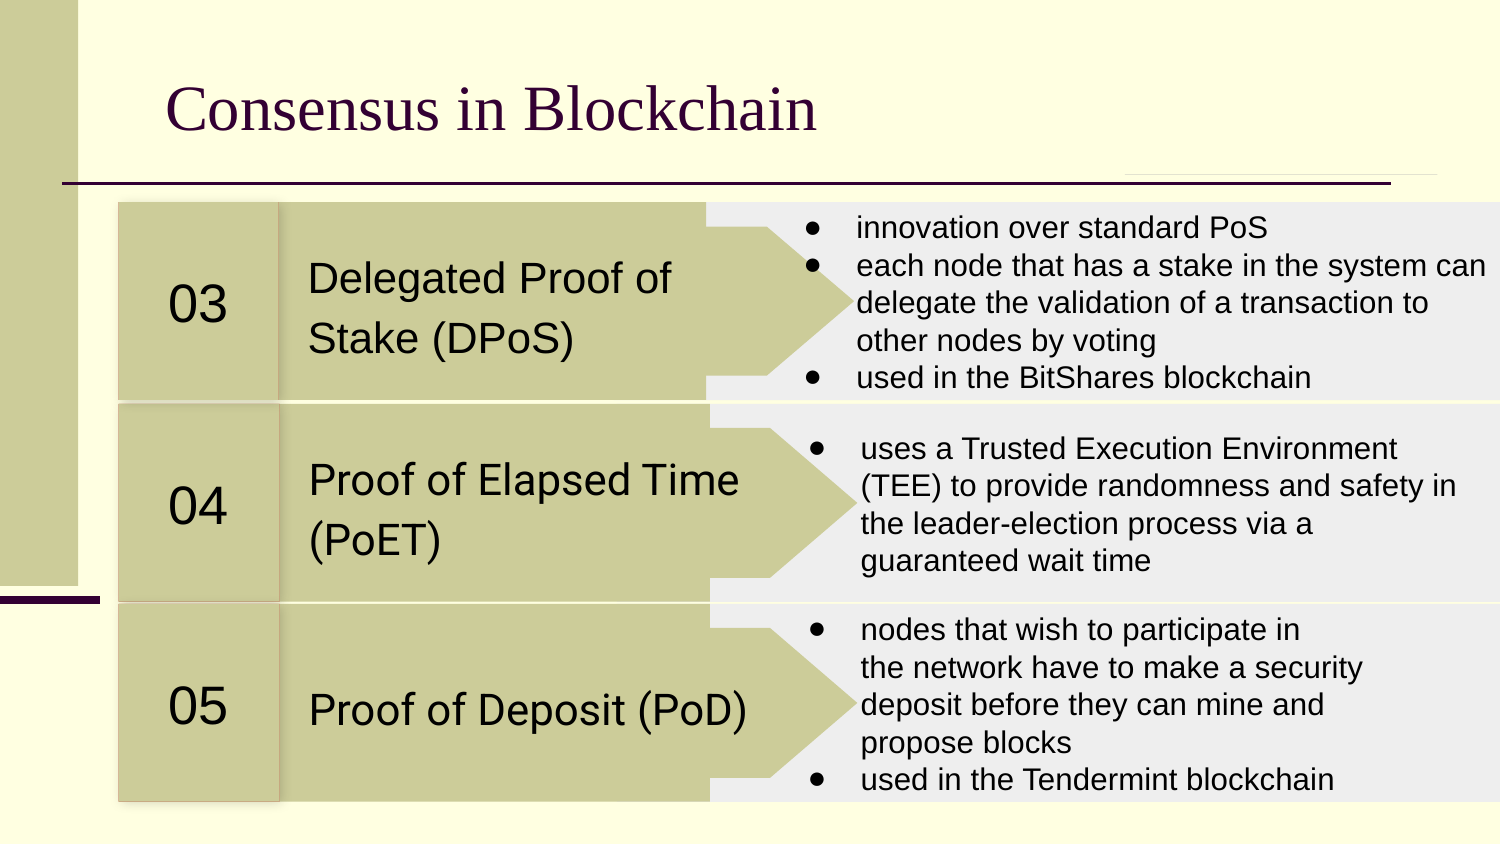

# Consensus in Blockchain

03

innovation over standard PoS
each node that has a stake in the system can delegate the validation of a transaction to other nodes by voting
used in the BitShares blockchain
Delegated Proof of Stake (DPoS)

04

uses a Trusted Execution Environment (TEE) to provide randomness and safety in the leader-election process via a guaranteed wait time
Proof of Elapsed Time (PoET)

05

nodes that wish to participate in
the network have to make a security deposit before they can mine and
propose blocks
used in the Tendermint blockchain
Proof of Deposit (PoD)